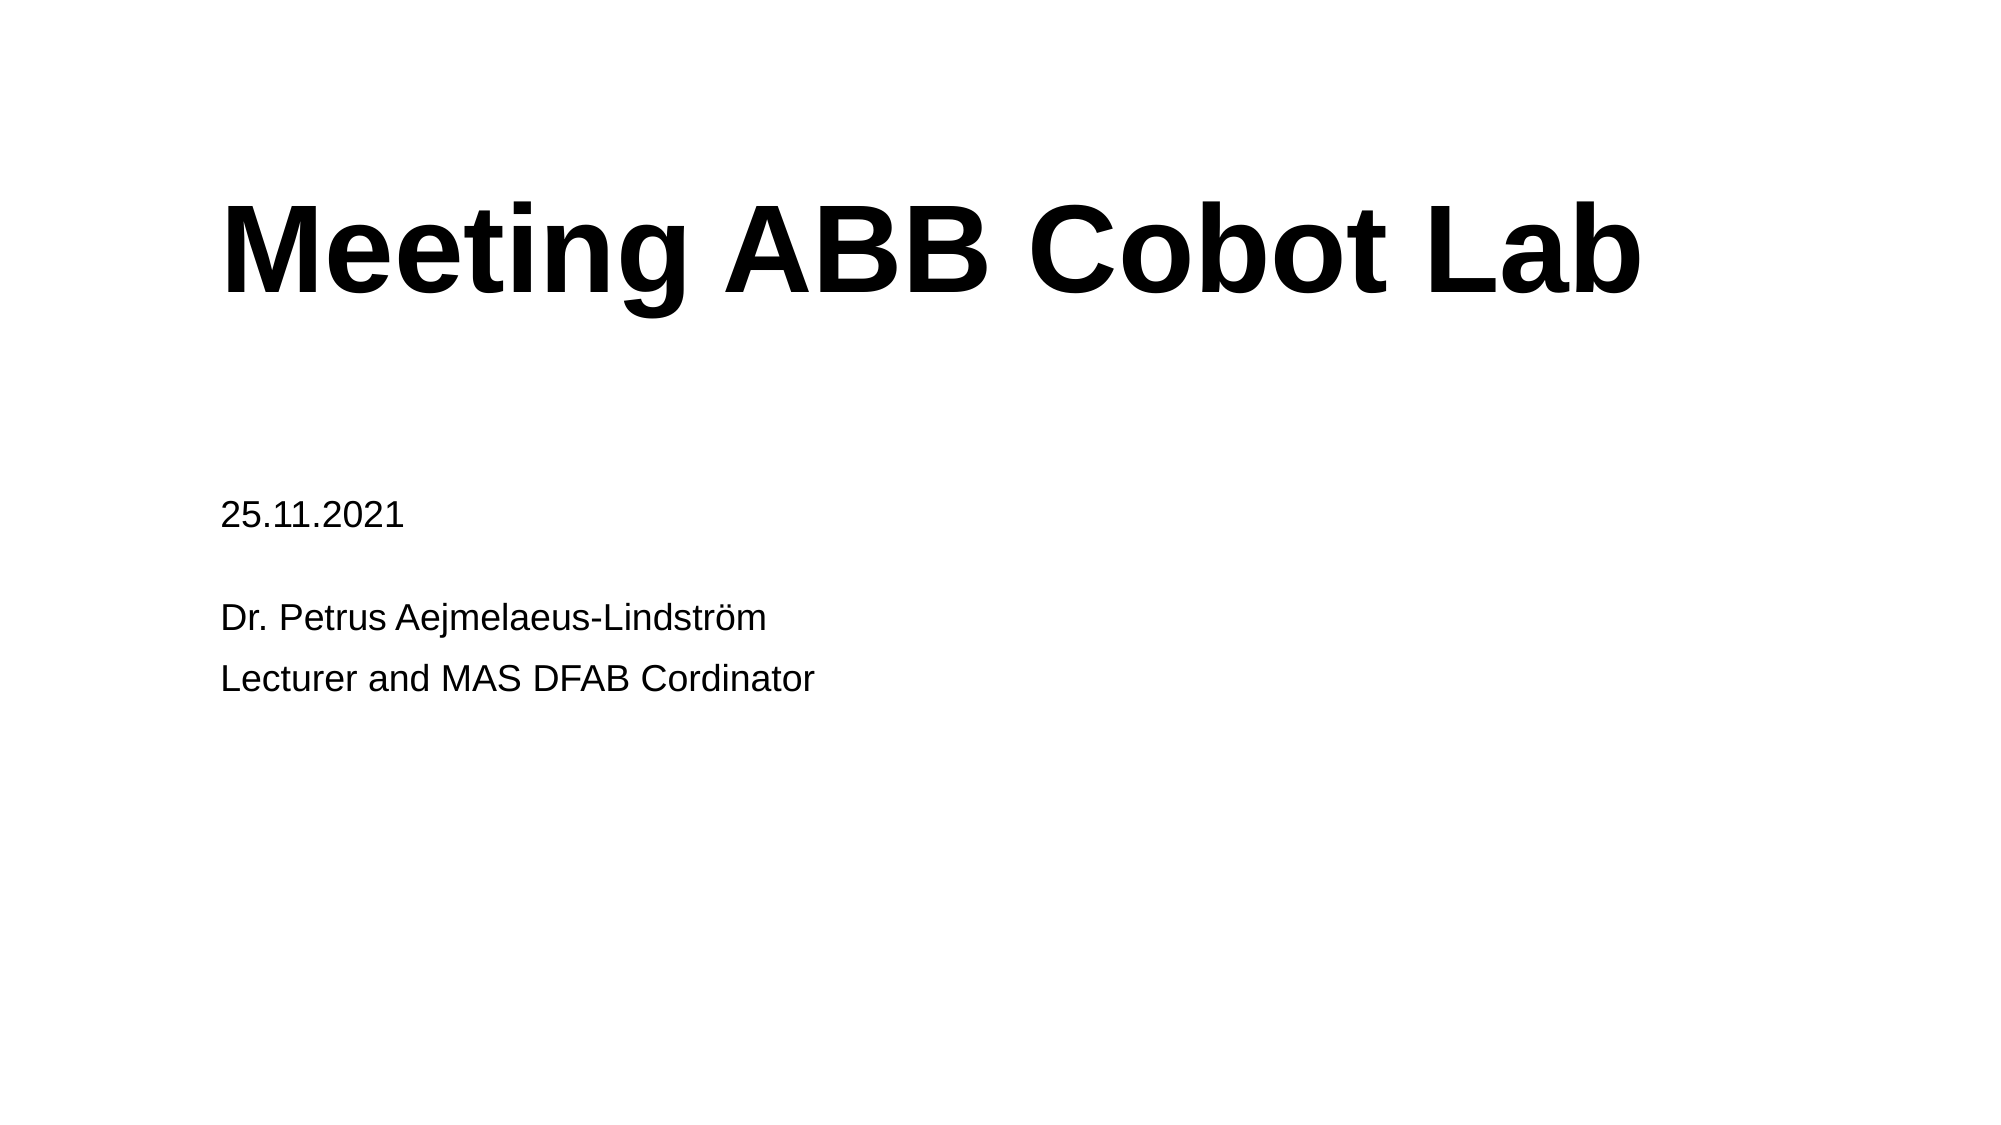

# Meeting ABB Cobot Lab
25.11.2021
Dr. Petrus Aejmelaeus-Lindström
Lecturer and MAS DFAB Cordinator